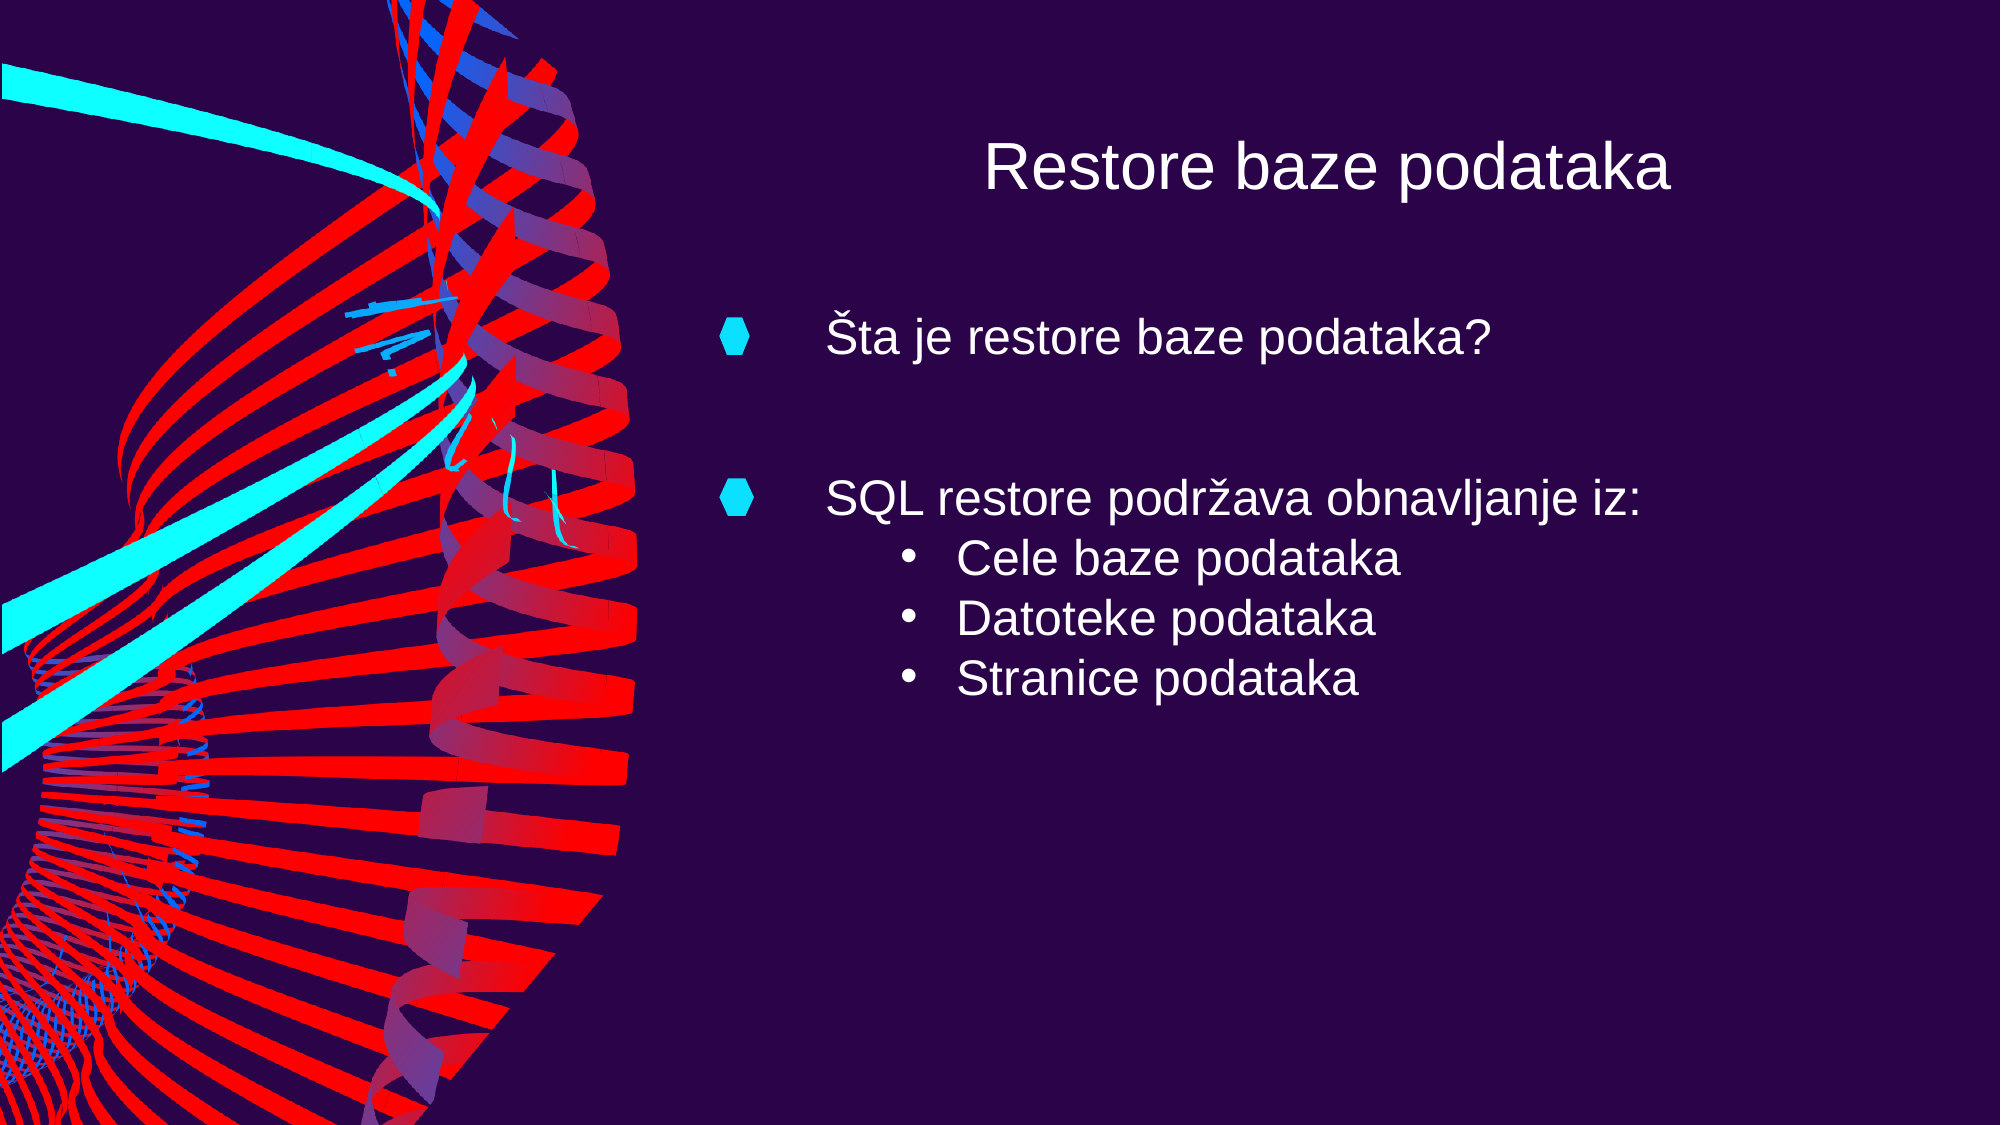

Restore baze podataka
Šta je restore baze podataka?

SQL restore podržava obnavljanje iz:
Cele baze podataka
Datoteke podataka
Stranice podataka